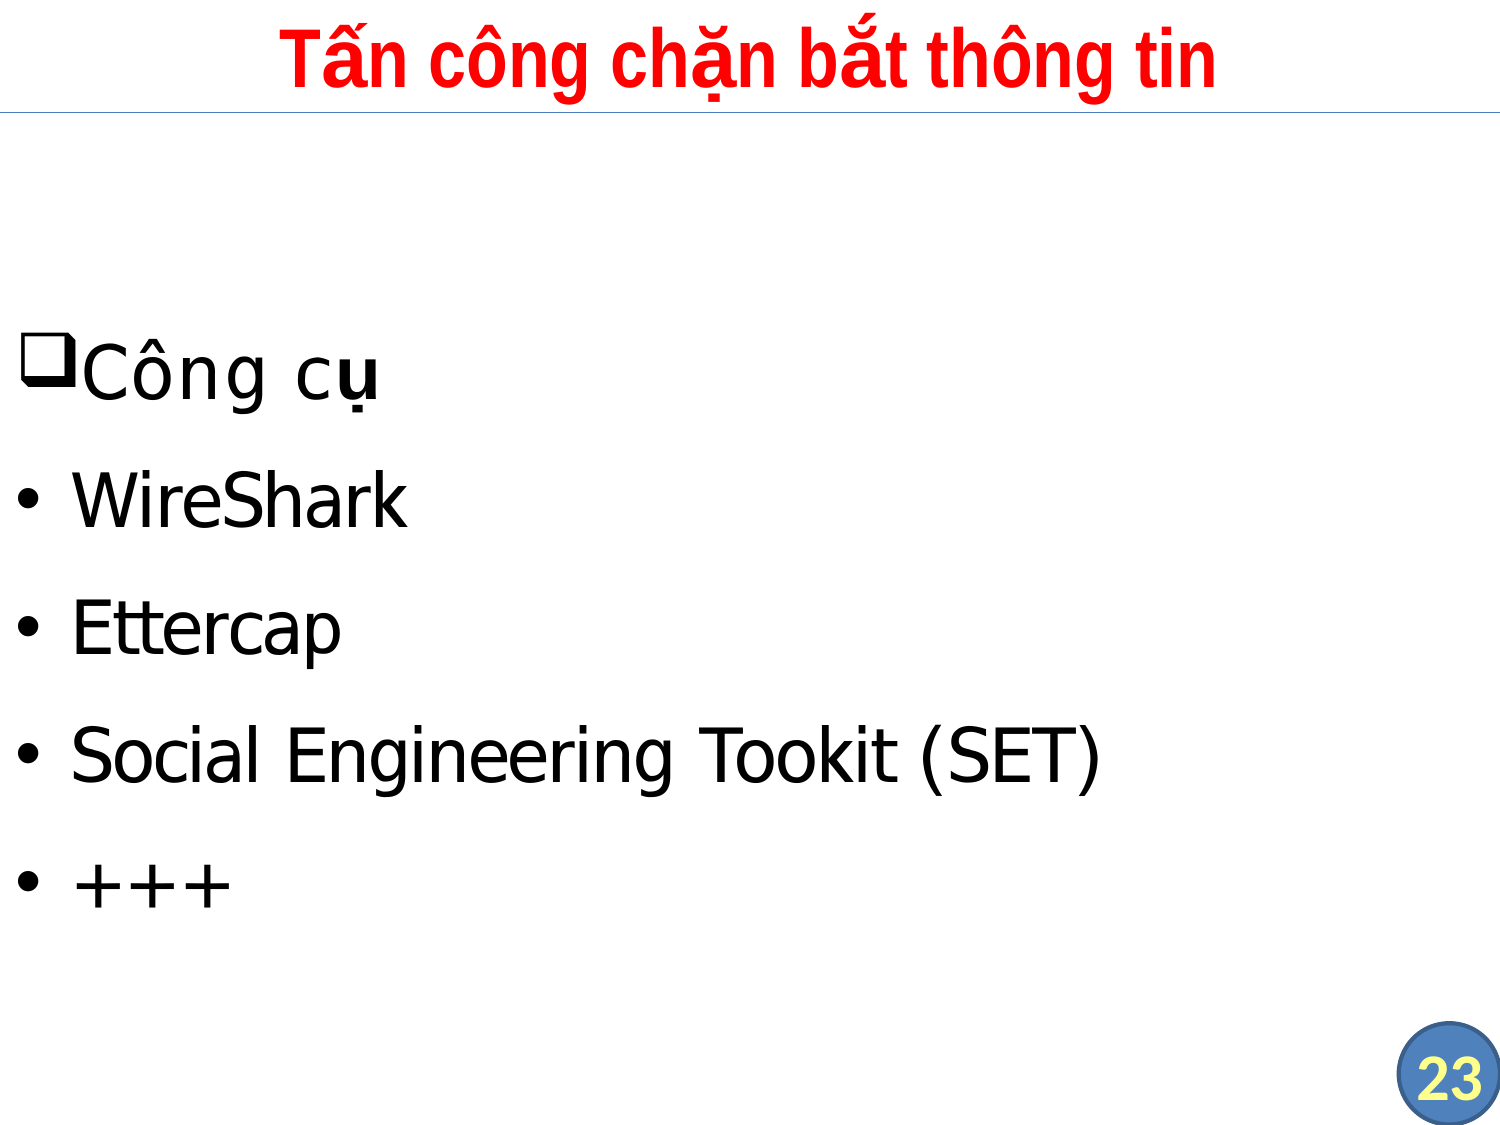

# Tấn công chặn bắt thông tin
Công cụ
WireShark
Ettercap
Social Engineering Tookit (SET)
+++
23